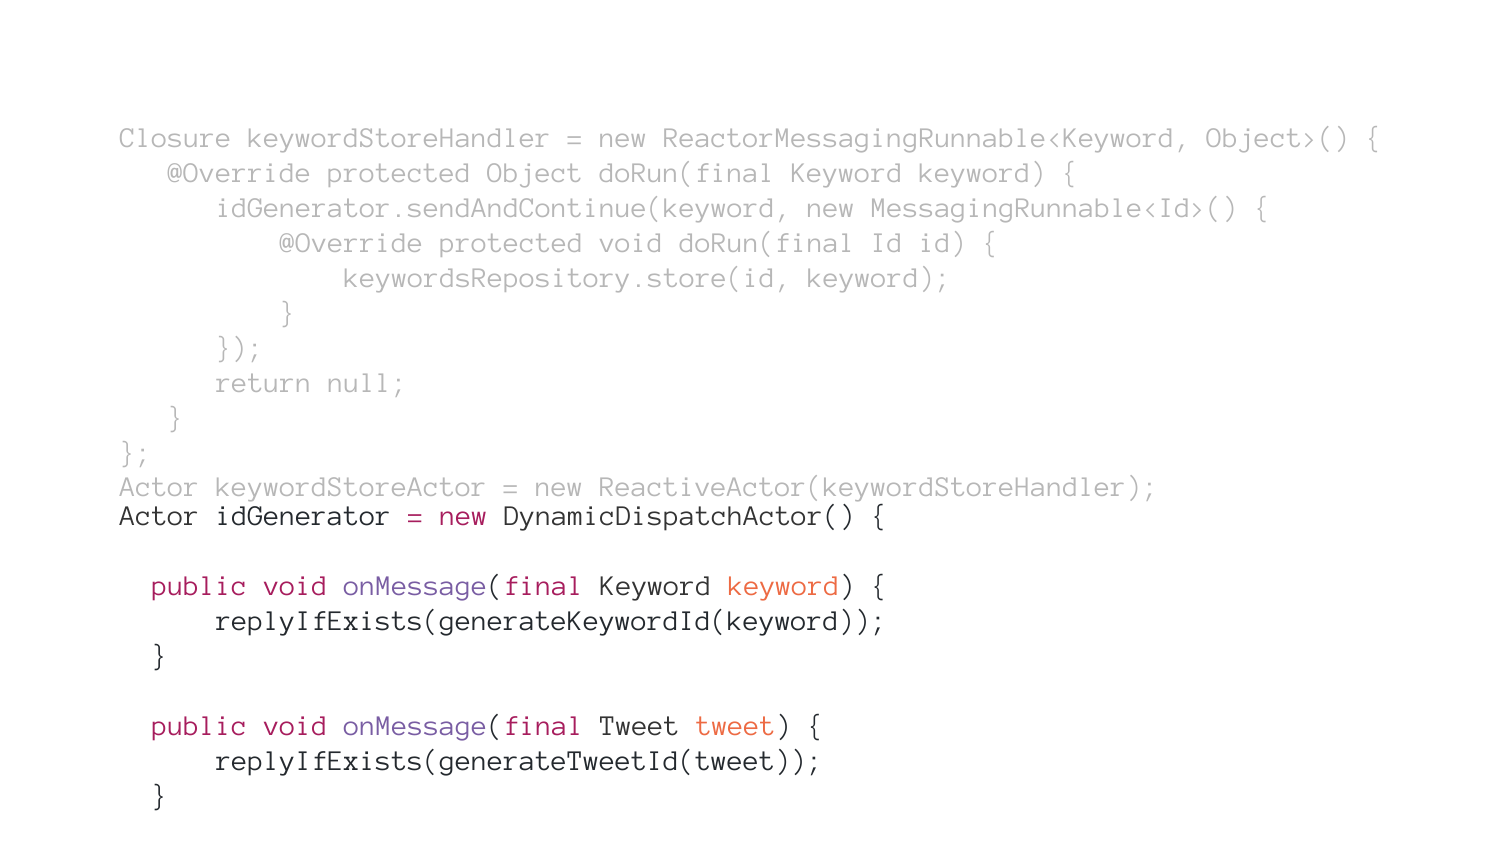

Closure keywordStoreHandler = new ReactorMessagingRunnable<Keyword, Object>() {
   @Override protected Object doRun(final Keyword keyword) {
      idGenerator.sendAndContinue(keyword, new MessagingRunnable<Id>() {
          @Override protected void doRun(final Id id) {
              keywordsRepository.store(id, keyword);
          }
      });
      return null;
   }
};
Actor keywordStoreActor = new ReactiveActor(keywordStoreHandler);
Actor idGenerator = new DynamicDispatchActor() {

  public void onMessage(final Keyword keyword) {
      replyIfExists(generateKeywordId(keyword));
  }

  public void onMessage(final Tweet tweet) {
      replyIfExists(generateTweetId(tweet));
  }